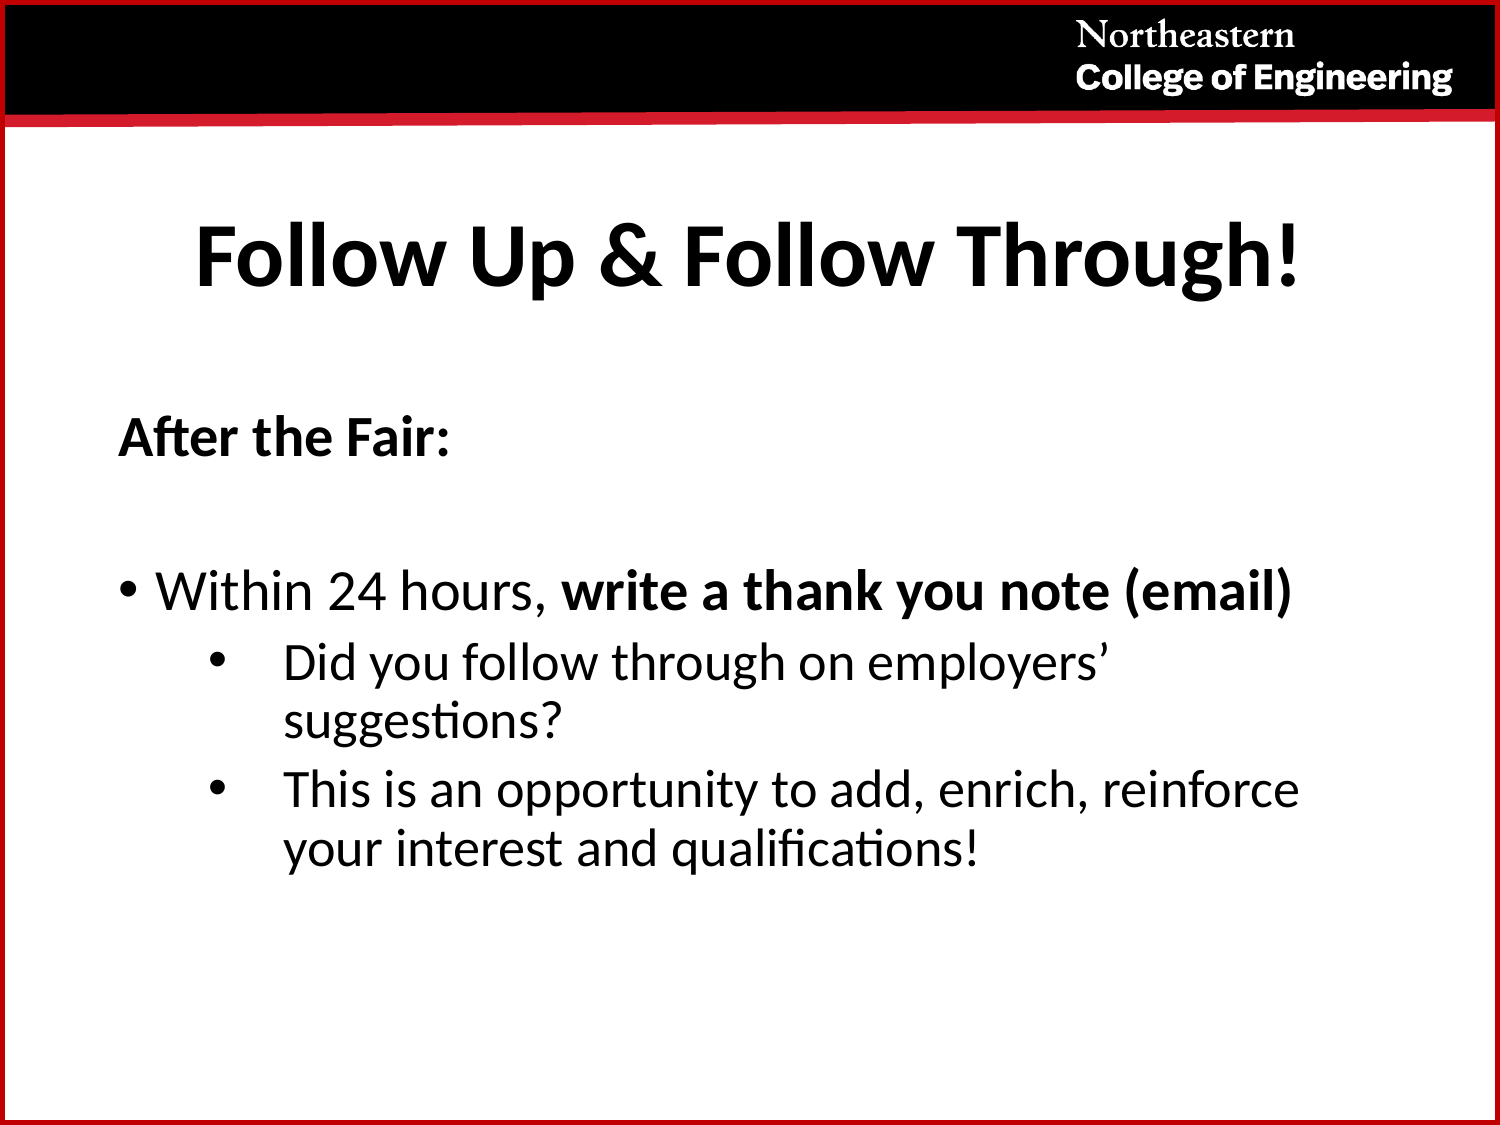

# Follow Up & Follow Through!
After the Fair:
Within 24 hours, write a thank you note (email)
Did you follow through on employers’ suggestions?
This is an opportunity to add, enrich, reinforce  your interest and qualifications!